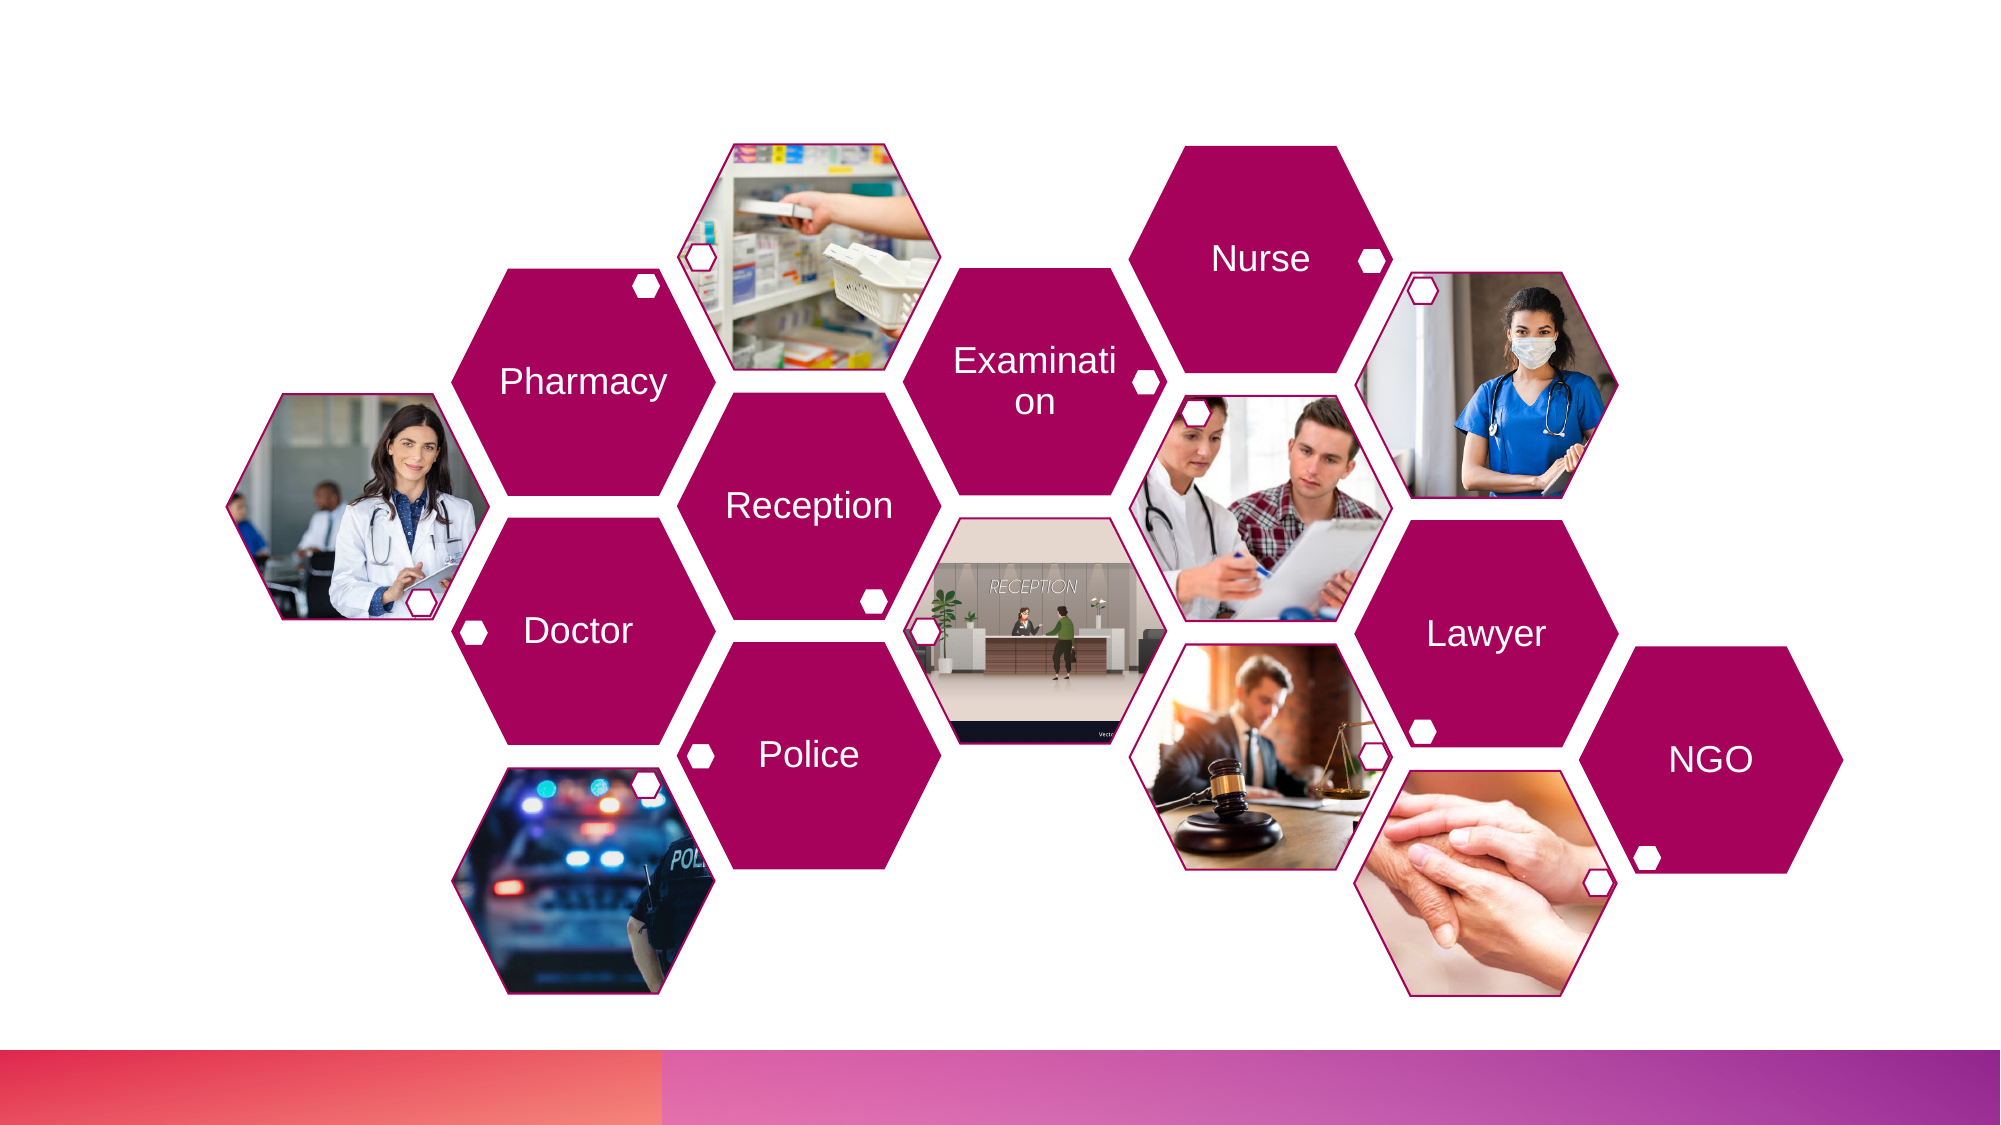

Doctor
Reception
Pharmacy
Examination
Nurse
Lawyer
Police
NGO